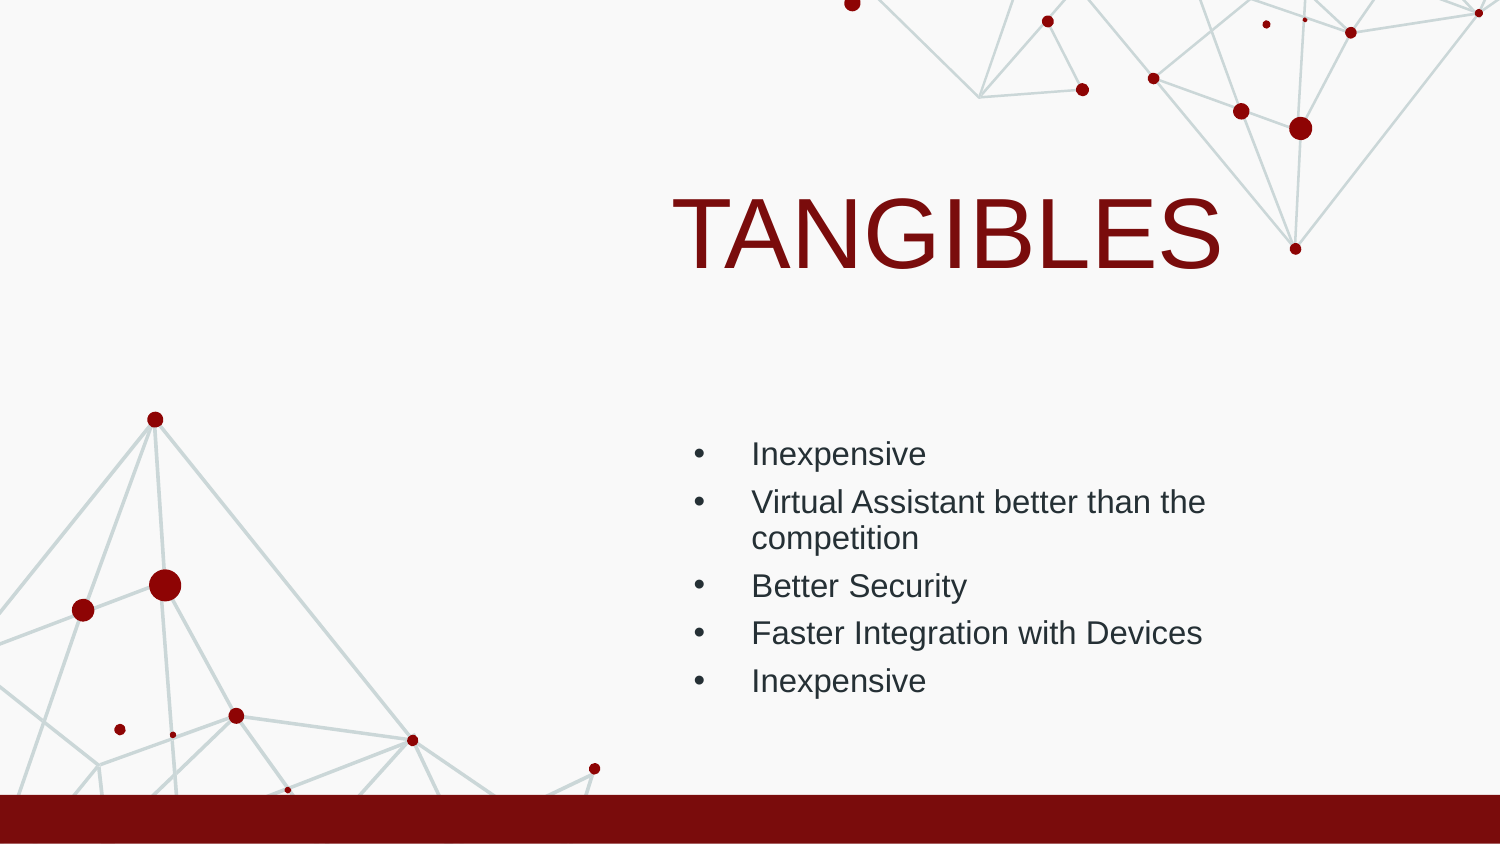

# TANGIBLES
Inexpensive
Virtual Assistant better than the competition
Better Security
Faster Integration with Devices
Inexpensive